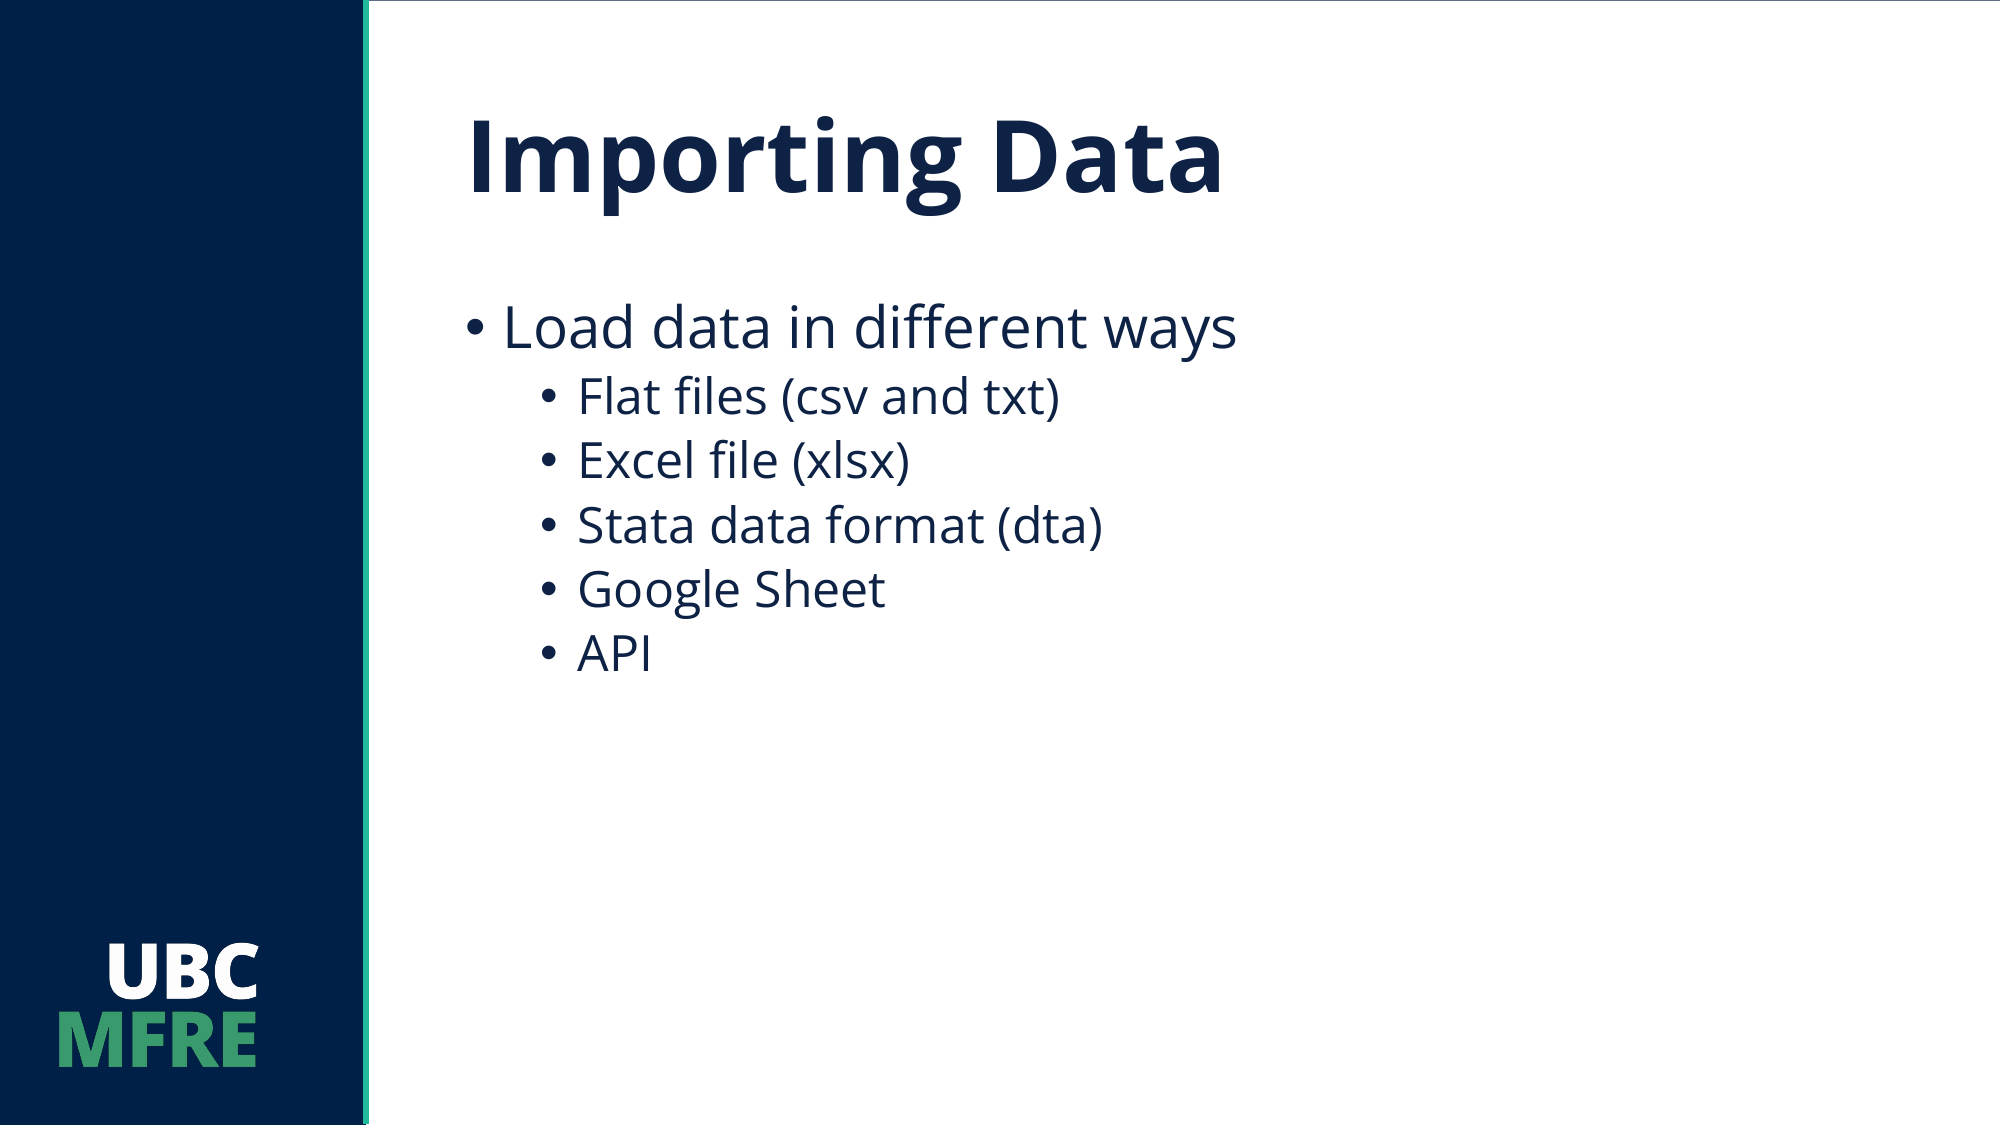

# Importing Data
Load data in different ways
Flat files (csv and txt)
Excel file (xlsx)
Stata data format (dta)
Google Sheet
API